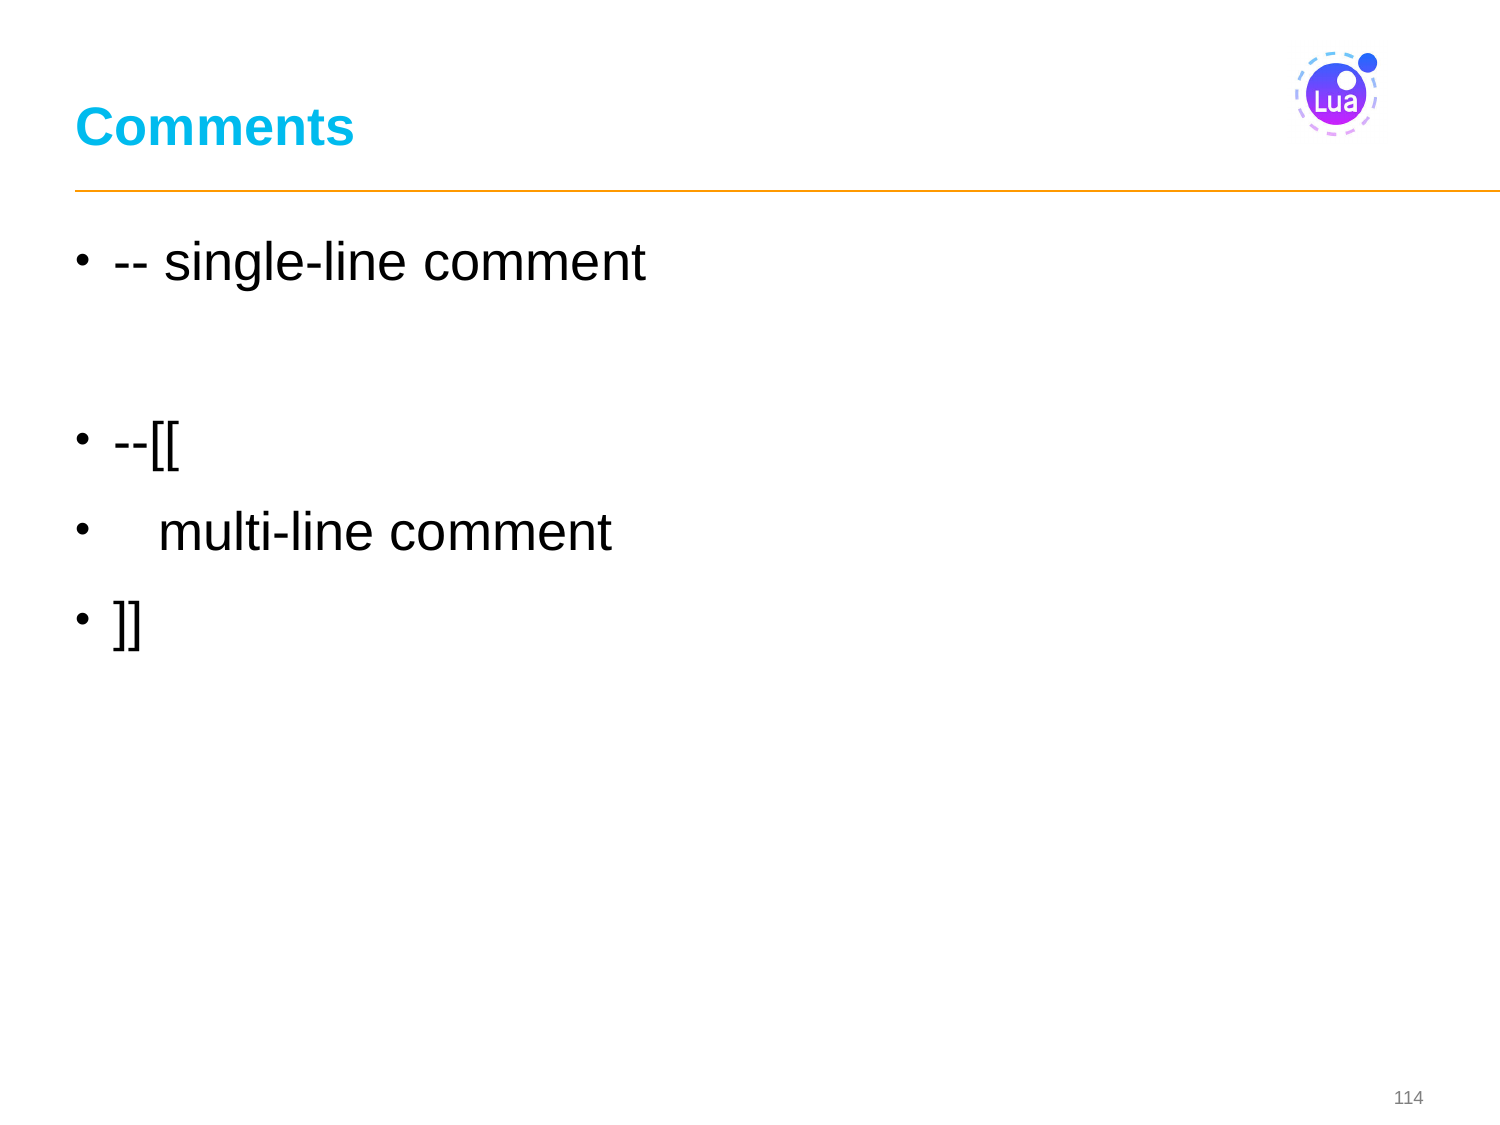

# Comments
-- single-line comment

--[[
   multi-line comment
]]